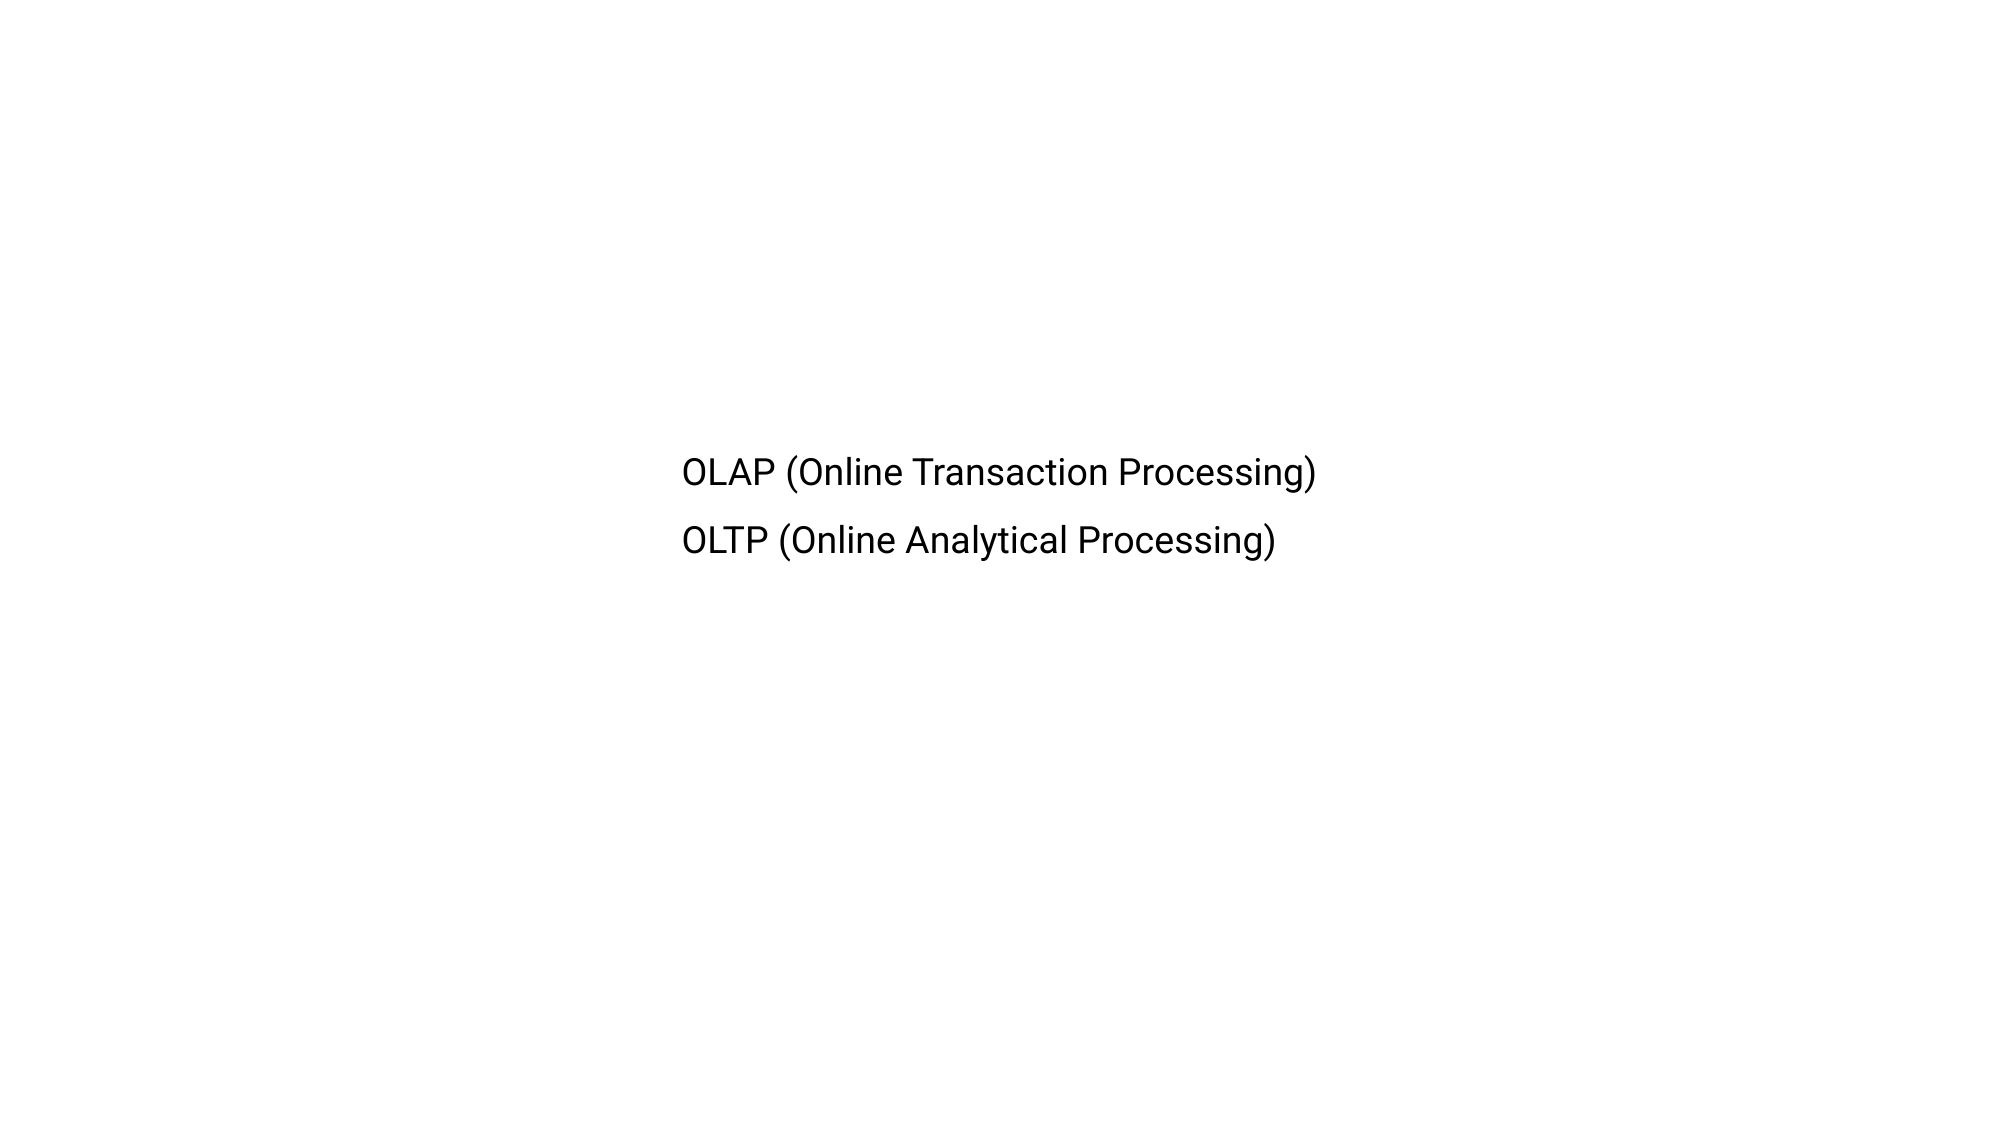

OLAP (Online Transaction Processing)
OLTP (Online Analytical Processing)